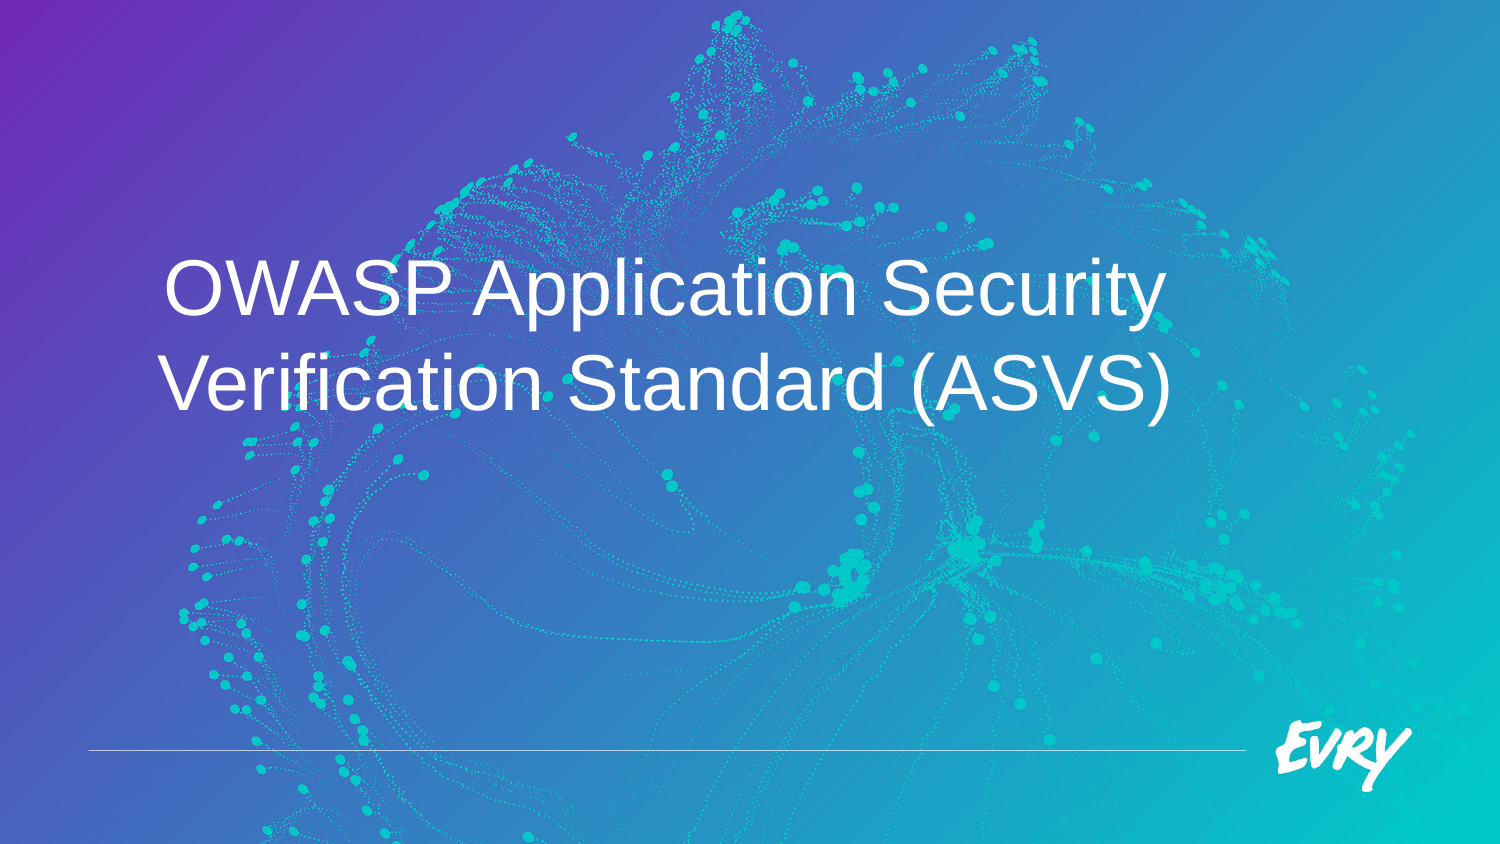

# OWASP Application Security Verification Standard (ASVS)